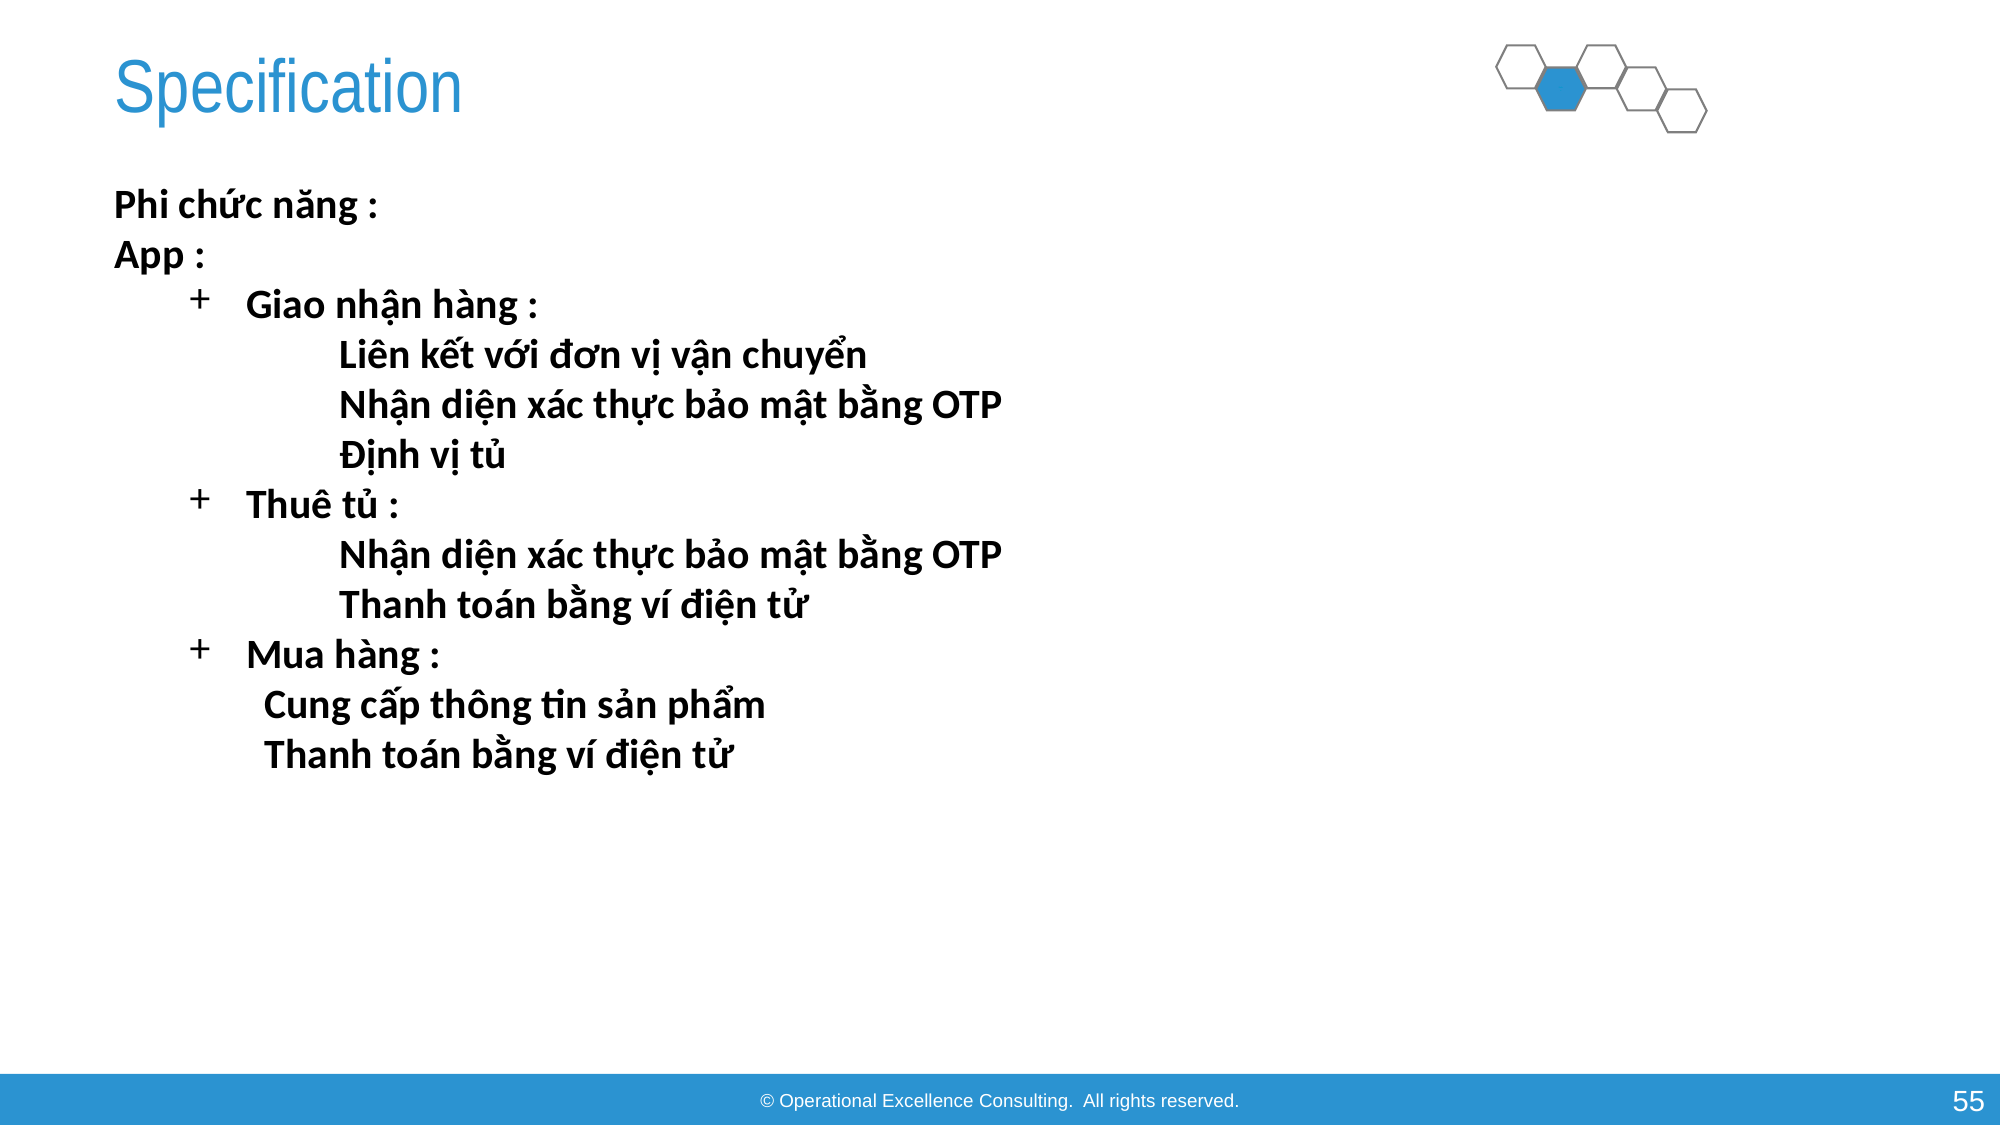

# Specification
Ideate
Empathize
Prototype
Define
Test
Phi chức năng :
App :
Giao nhận hàng :
	Liên kết với đơn vị vận chuyển
	Nhận diện xác thực bảo mật bằng OTP
	Định vị tủ
Thuê tủ :
	Nhận diện xác thực bảo mật bằng OTP
	Thanh toán bằng ví điện tử
Mua hàng :
Cung cấp thông tin sản phẩm
Thanh toán bằng ví điện tử